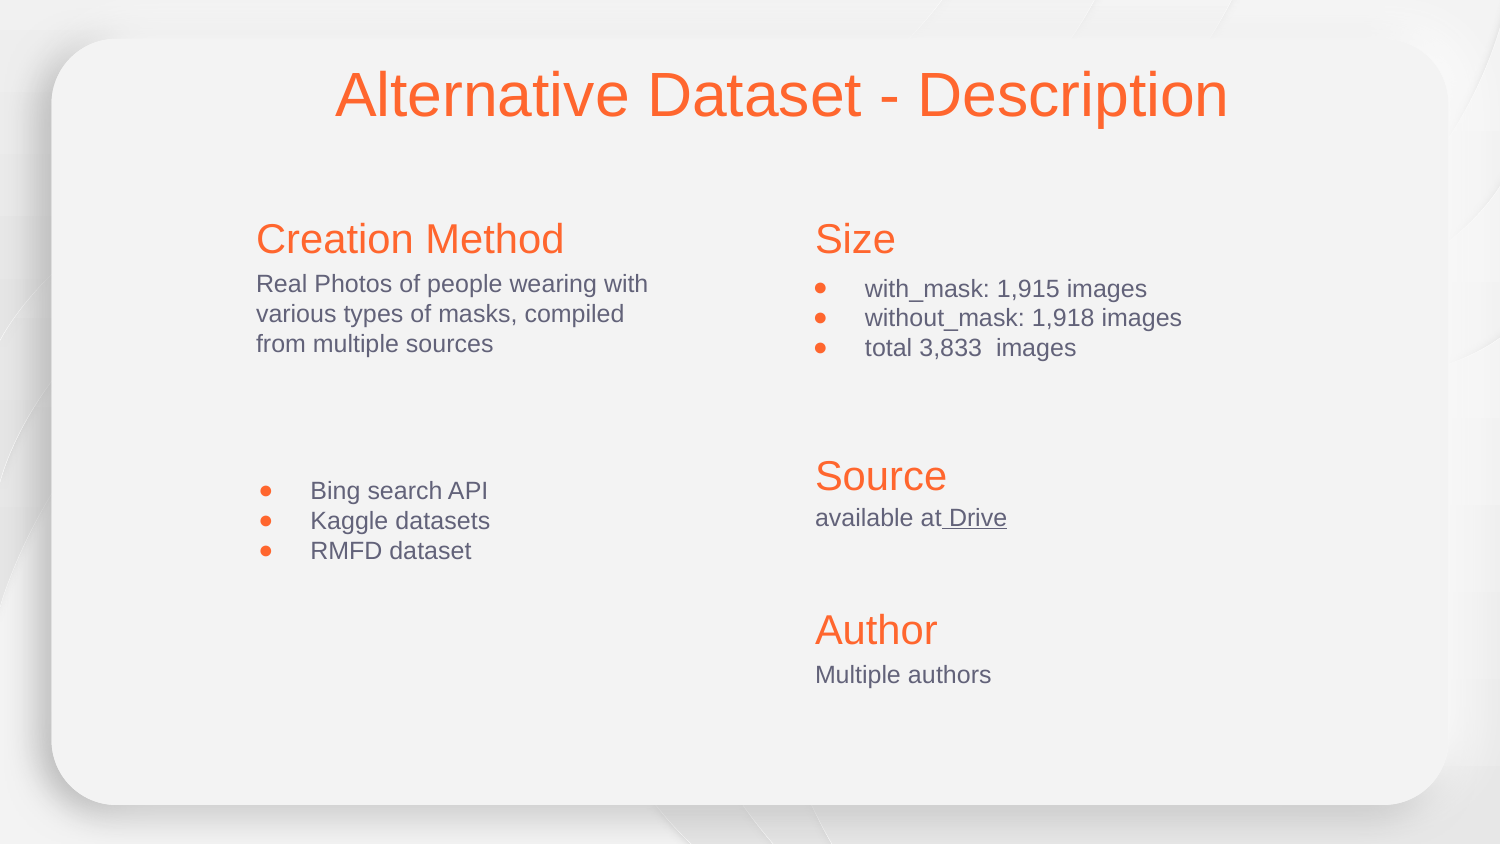

# Alternative Dataset - Description

Creation Method
Size
Real Photos of people wearing with various types of masks, compiled from multiple sources
with_mask: 1,915 images
without_mask: 1,918 images
total 3,833  images

Source
Bing search API
Kaggle datasets
RMFD dataset

available at Drive
Author
Multiple authors